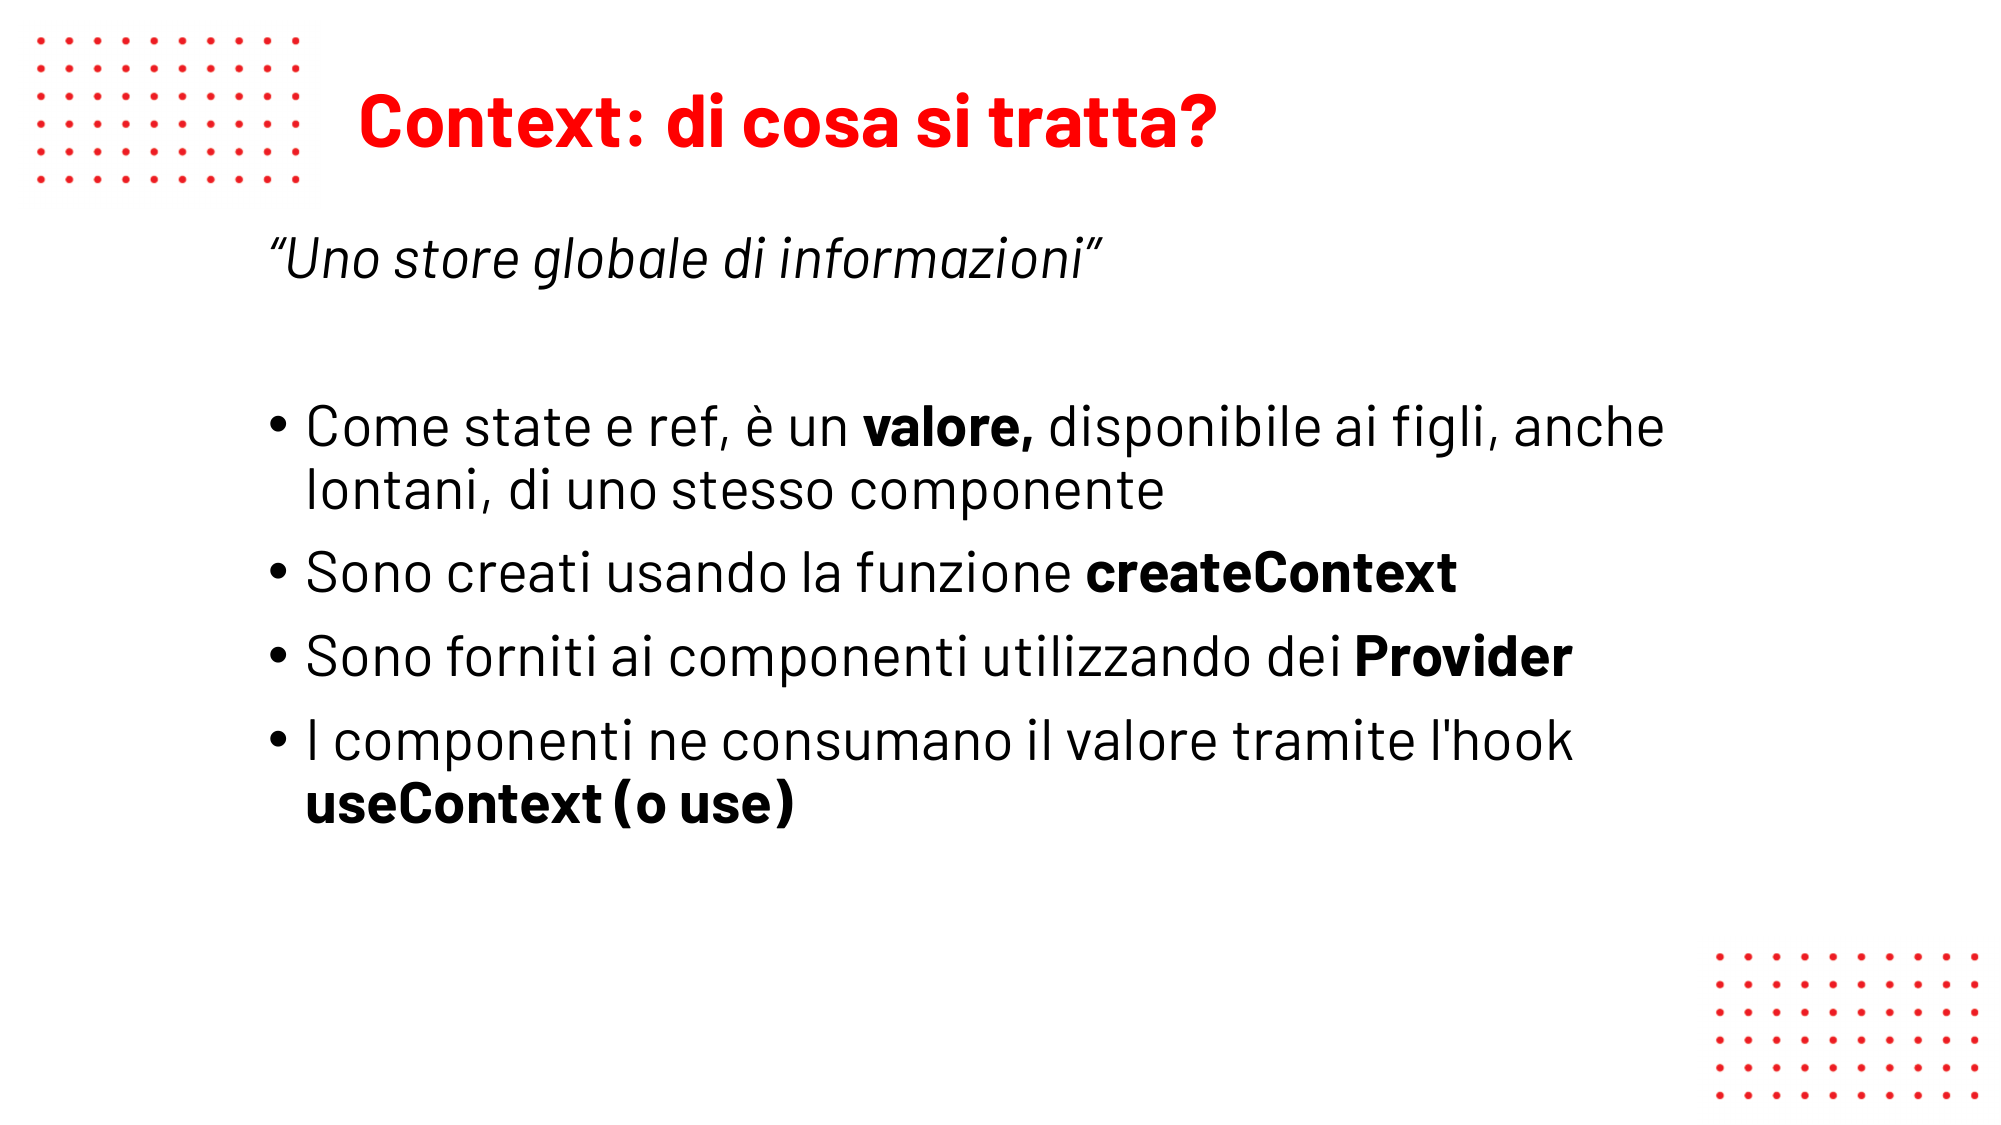

Context: di cosa si tratta?
“Uno store globale di informazioni”

Come state e ref, è un valore, disponibile ai figli, anche lontani, di uno stesso componente
Sono creati usando la funzione createContext
Sono forniti ai componenti utilizzando dei Provider
I componenti ne consumano il valore tramite l'hook useContext (o use)